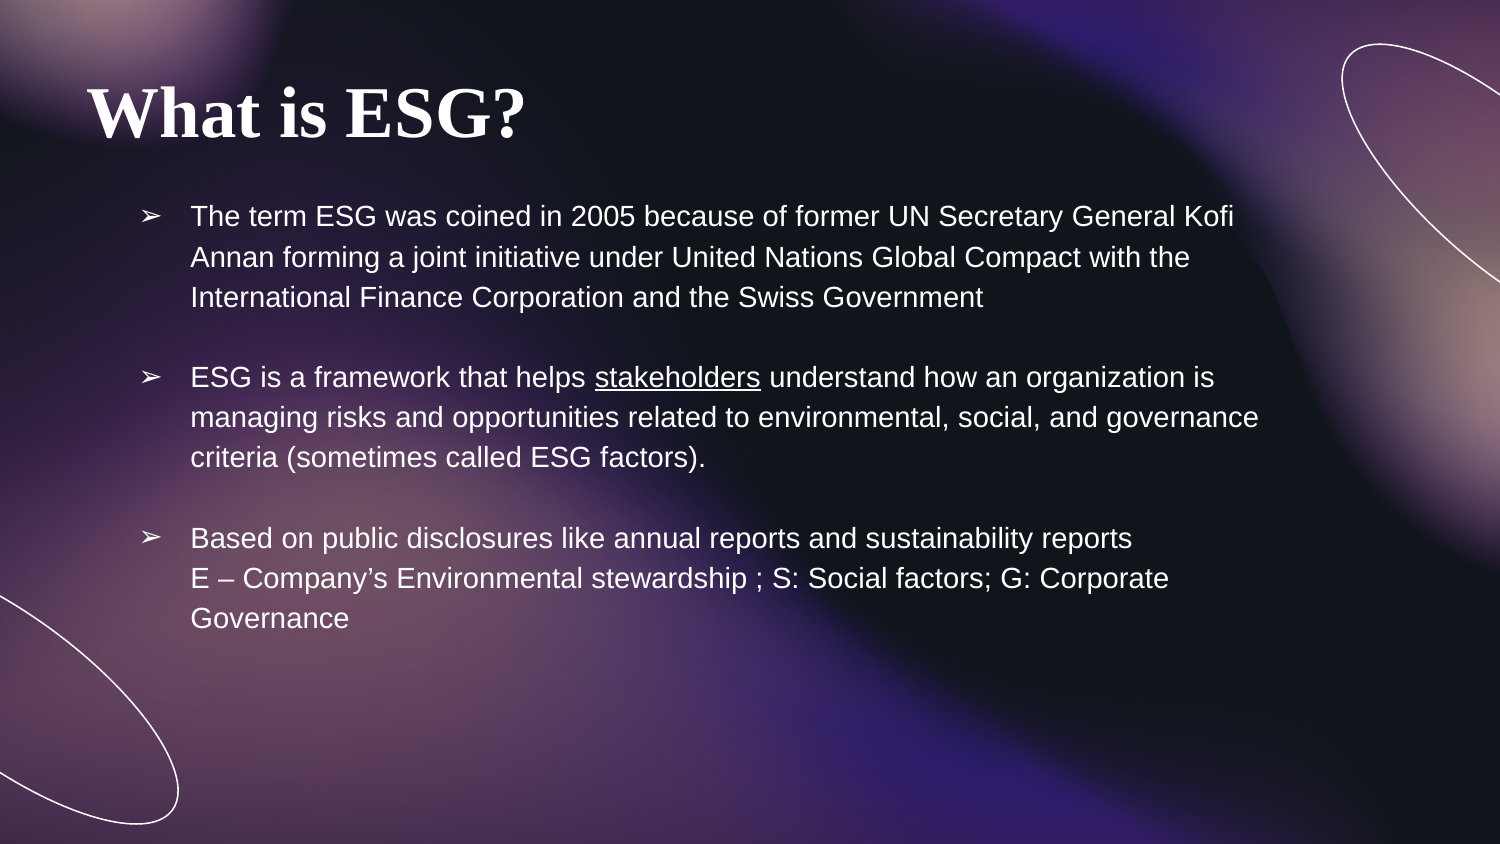

What is ESG?
The term ESG was coined in 2005 because of former UN Secretary General Kofi Annan forming a joint initiative under United Nations Global Compact with the International Finance Corporation and the Swiss Government

ESG is a framework that helps stakeholders understand how an organization is managing risks and opportunities related to environmental, social, and governance criteria (sometimes called ESG factors).

Based on public disclosures like annual reports and sustainability reports
E – Company’s Environmental stewardship ; S: Social factors; G: Corporate Governance